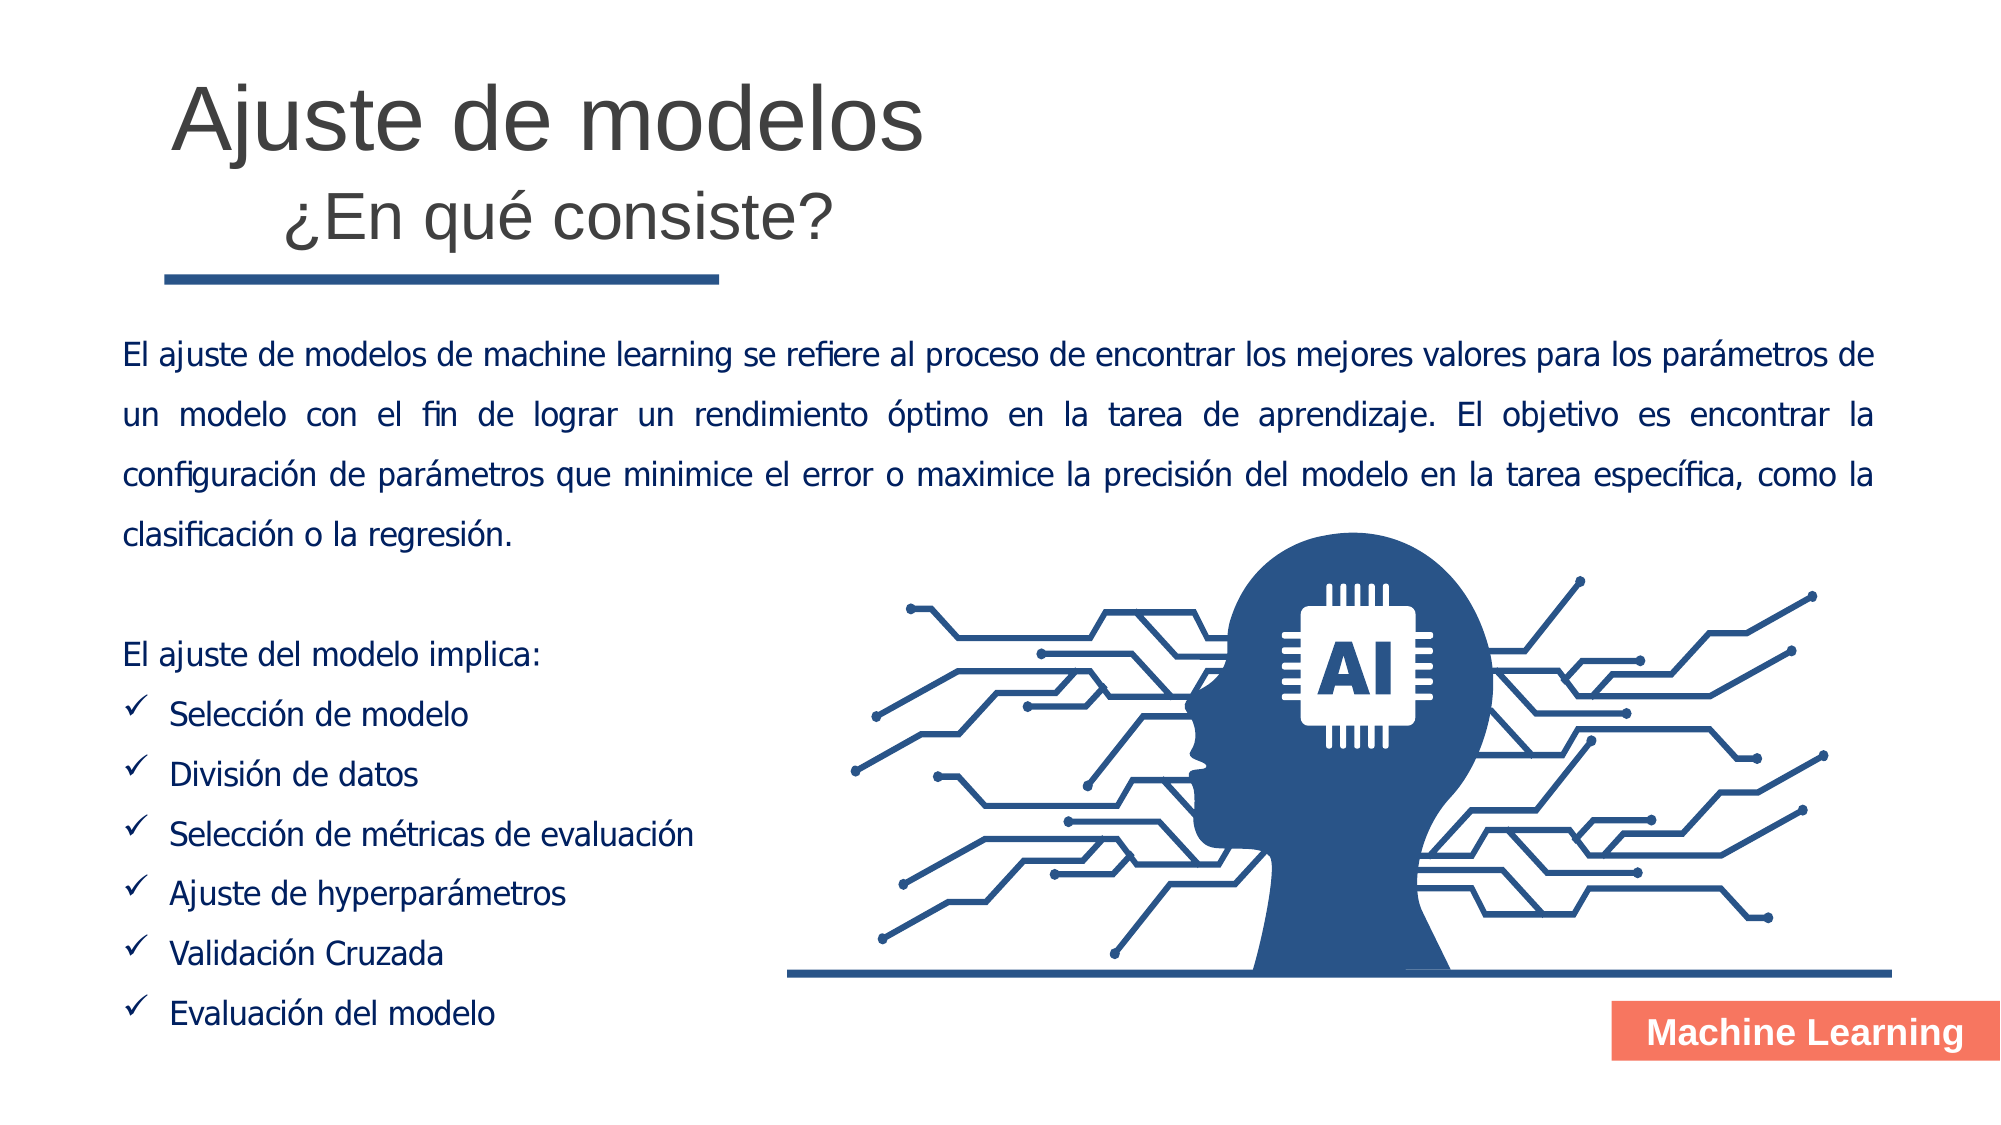

Ajuste de modelos
¿En qué consiste?

El ajuste de modelos de machine learning se refiere al proceso de encontrar los mejores valores para los parámetros de un modelo con el fin de lograr un rendimiento óptimo en la tarea de aprendizaje. El objetivo es encontrar la configuración de parámetros que minimice el error o maximice la precisión del modelo en la tarea específica, como la clasificación o la regresión.

El ajuste del modelo implica:
Selección de modelo
División de datos
Selección de métricas de evaluación
Ajuste de hyperparámetros
Validación Cruzada
Evaluación del modelo

Machine Learning